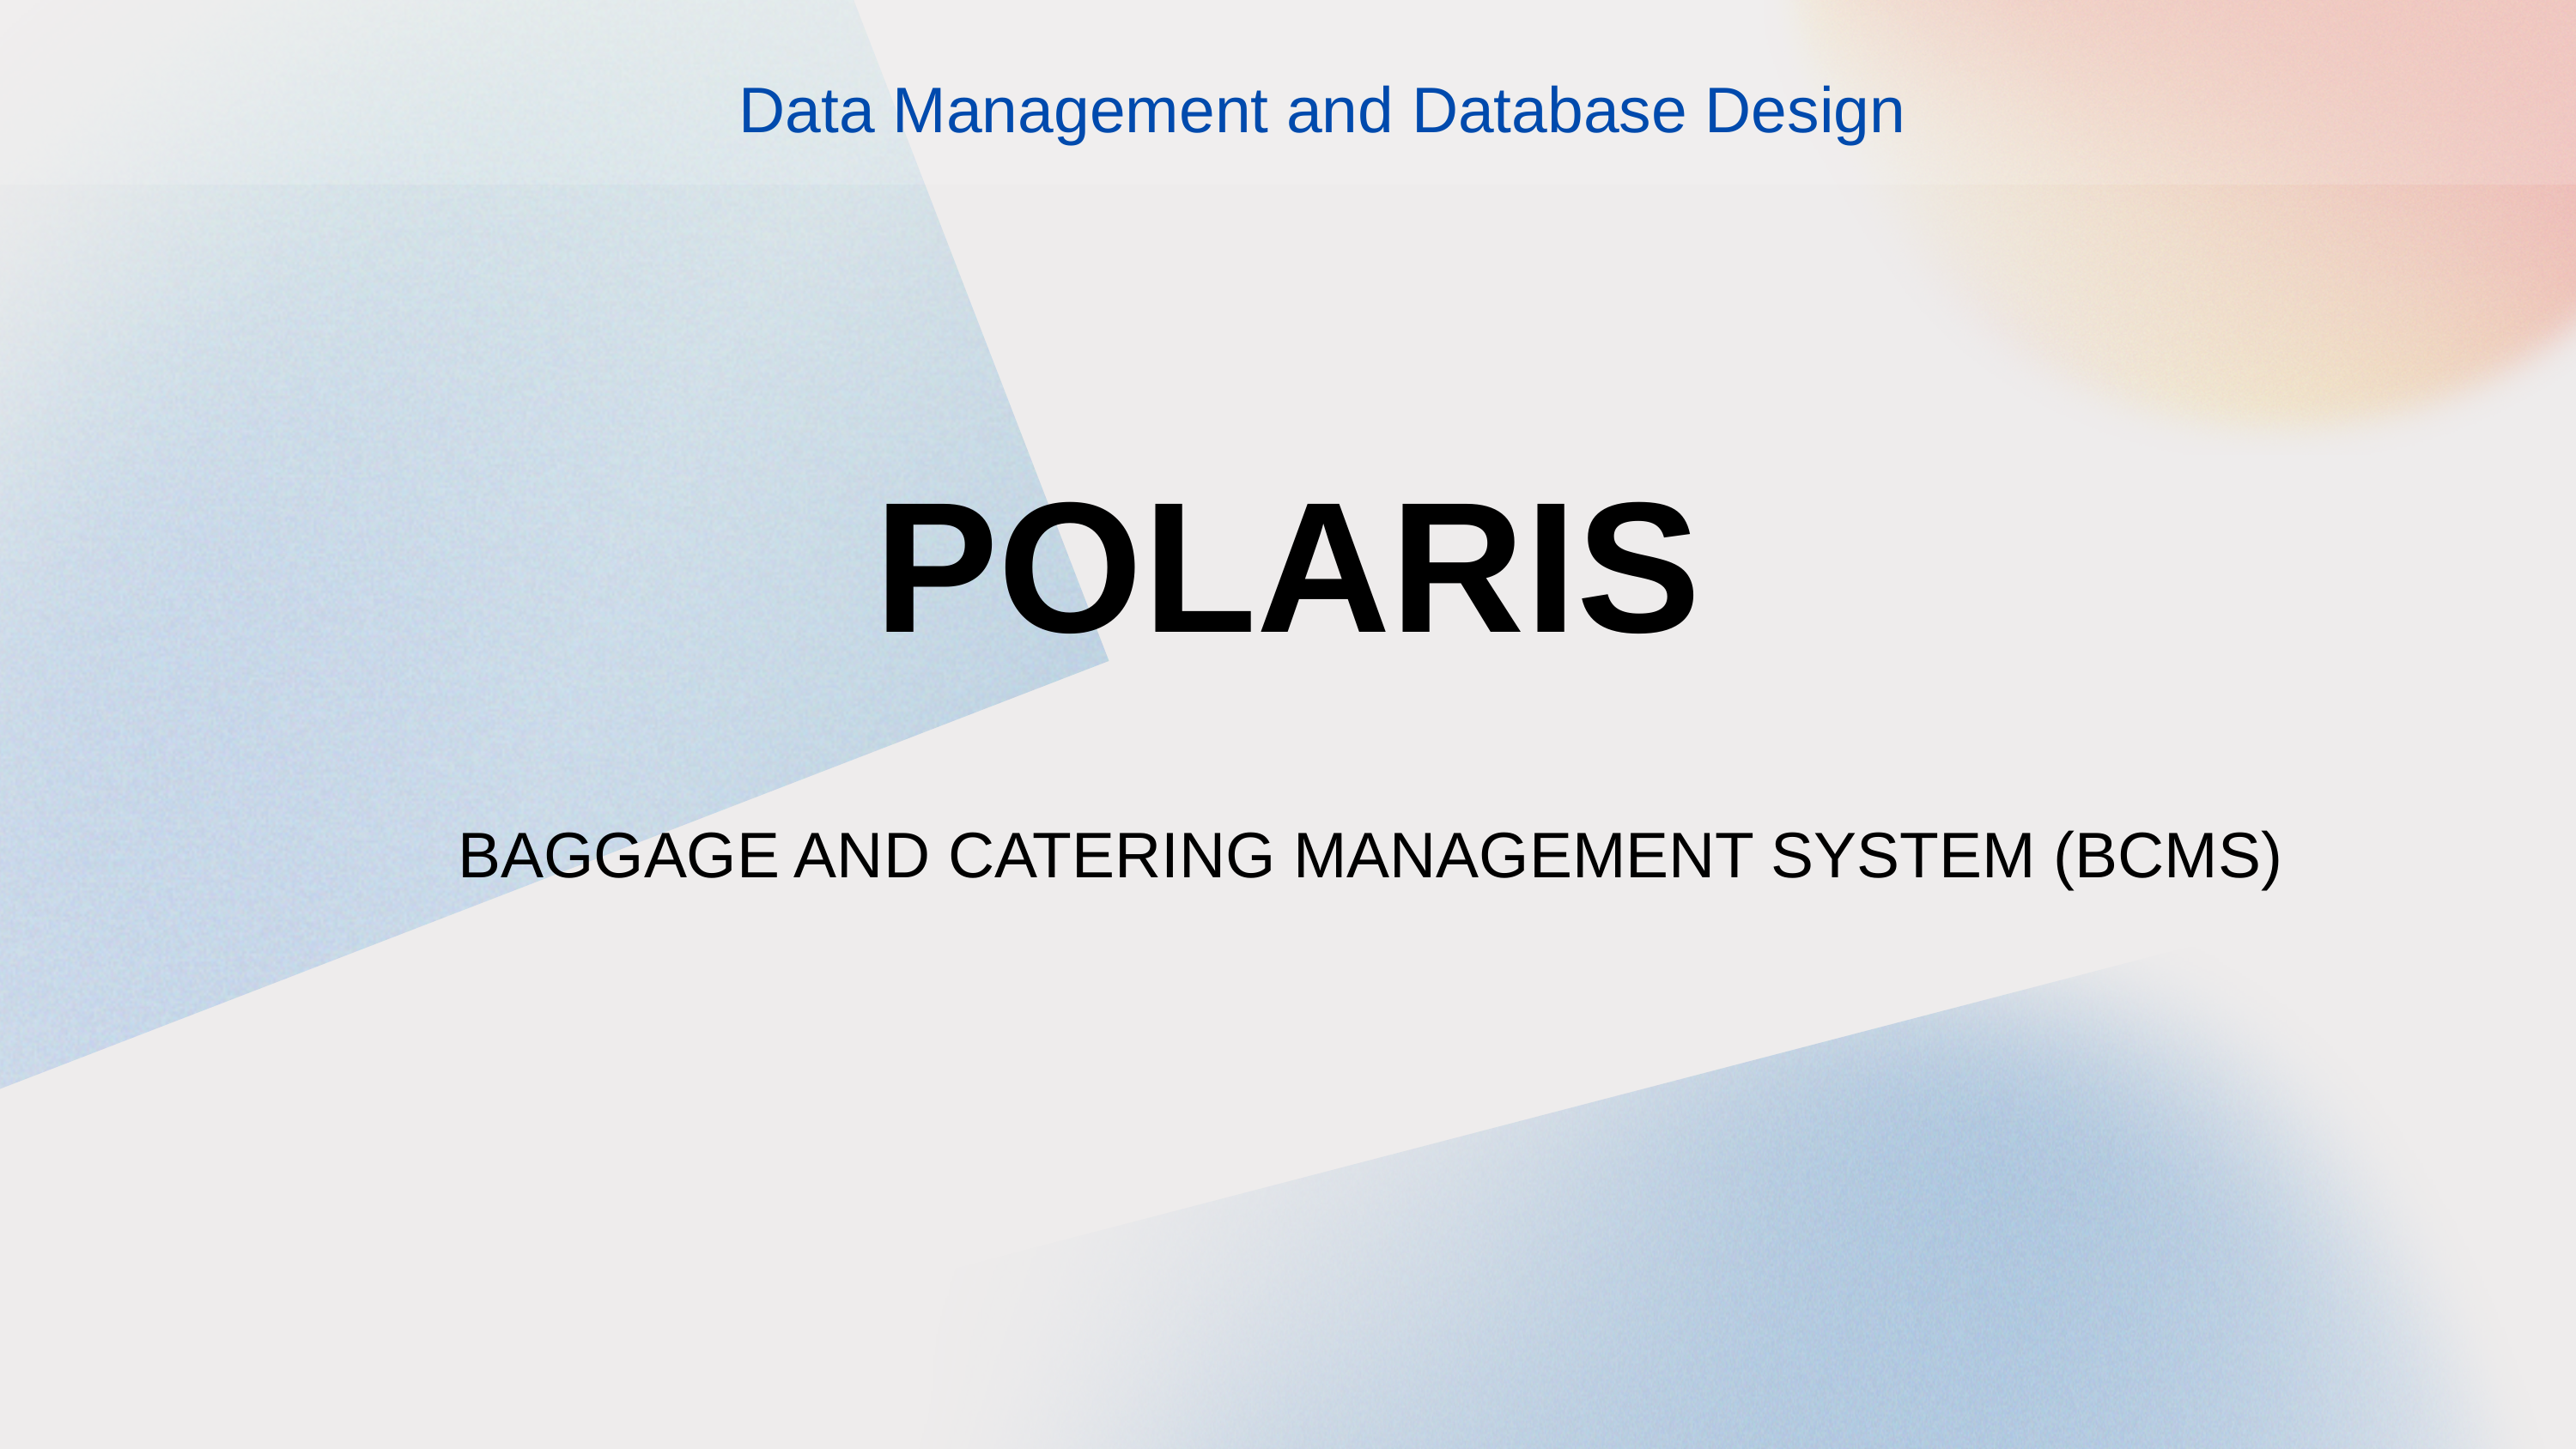

Data Management and Database Design
POLARIS
BAGGAGE AND CATERING MANAGEMENT SYSTEM (BCMS)